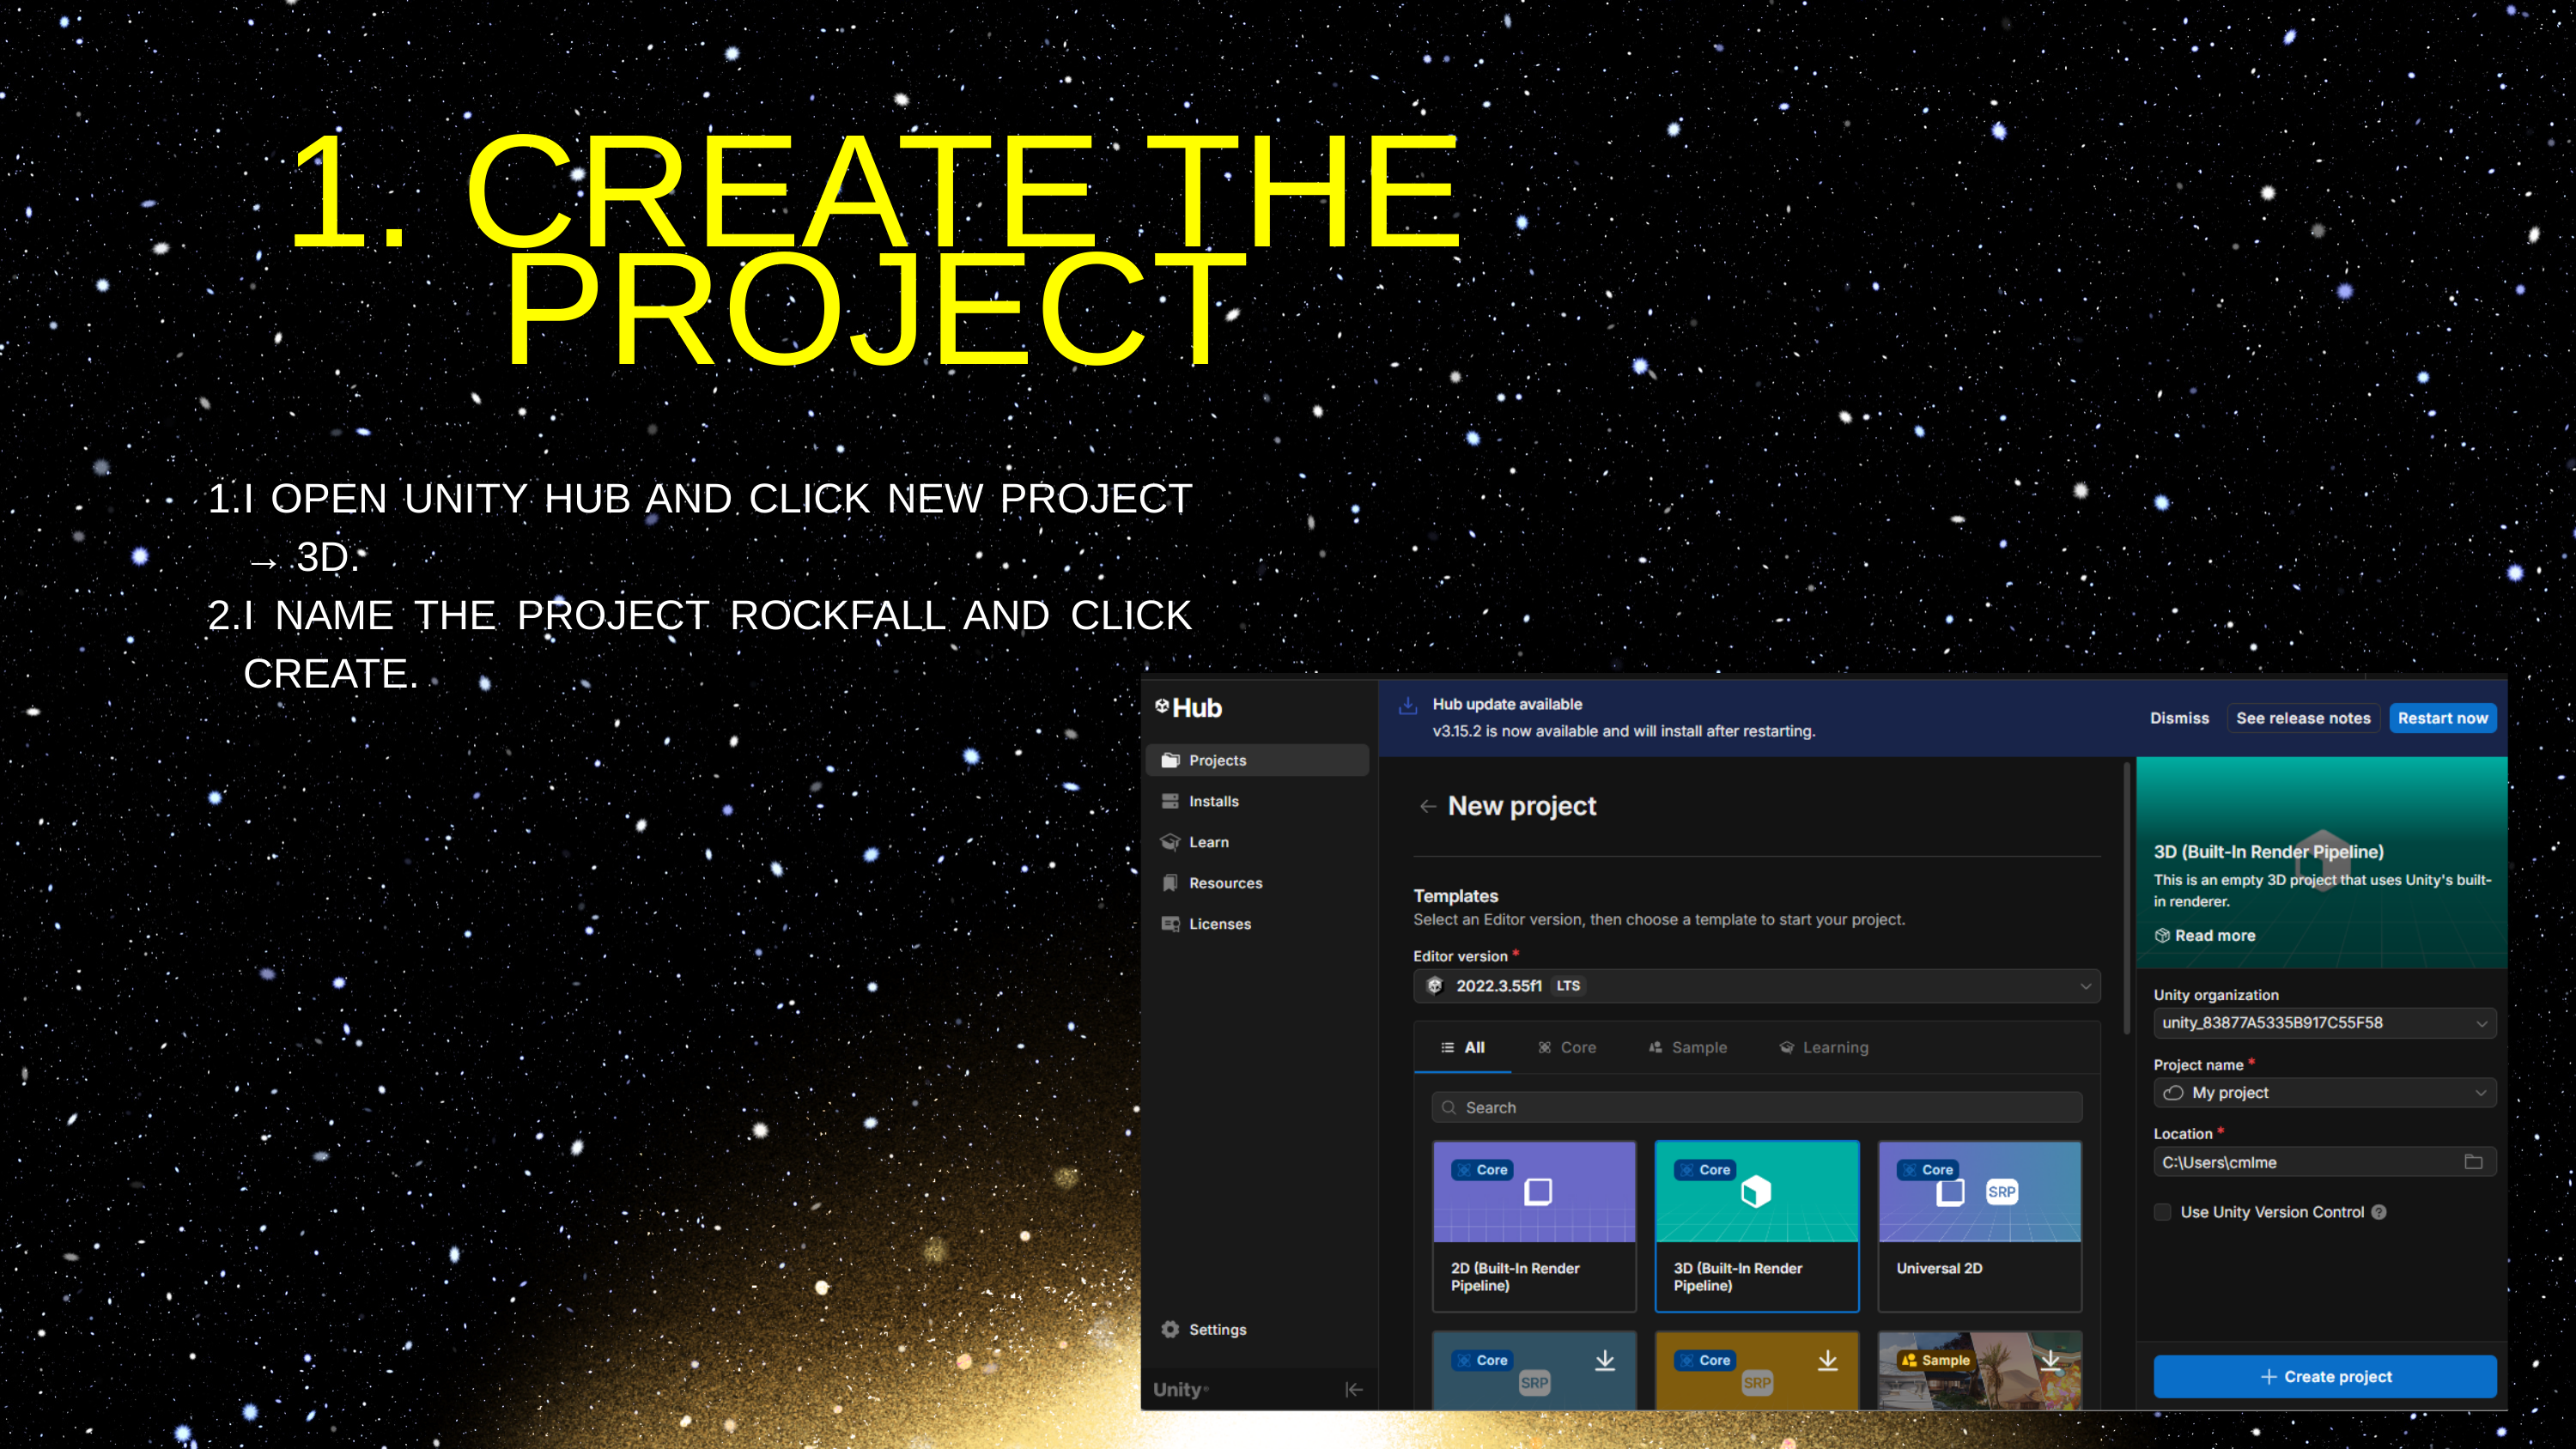

1. CREATE THE PROJECT

I OPEN UNITY HUB AND CLICK NEW PROJECT → 3D.
I NAME THE PROJECT ROCKFALL AND CLICK CREATE.